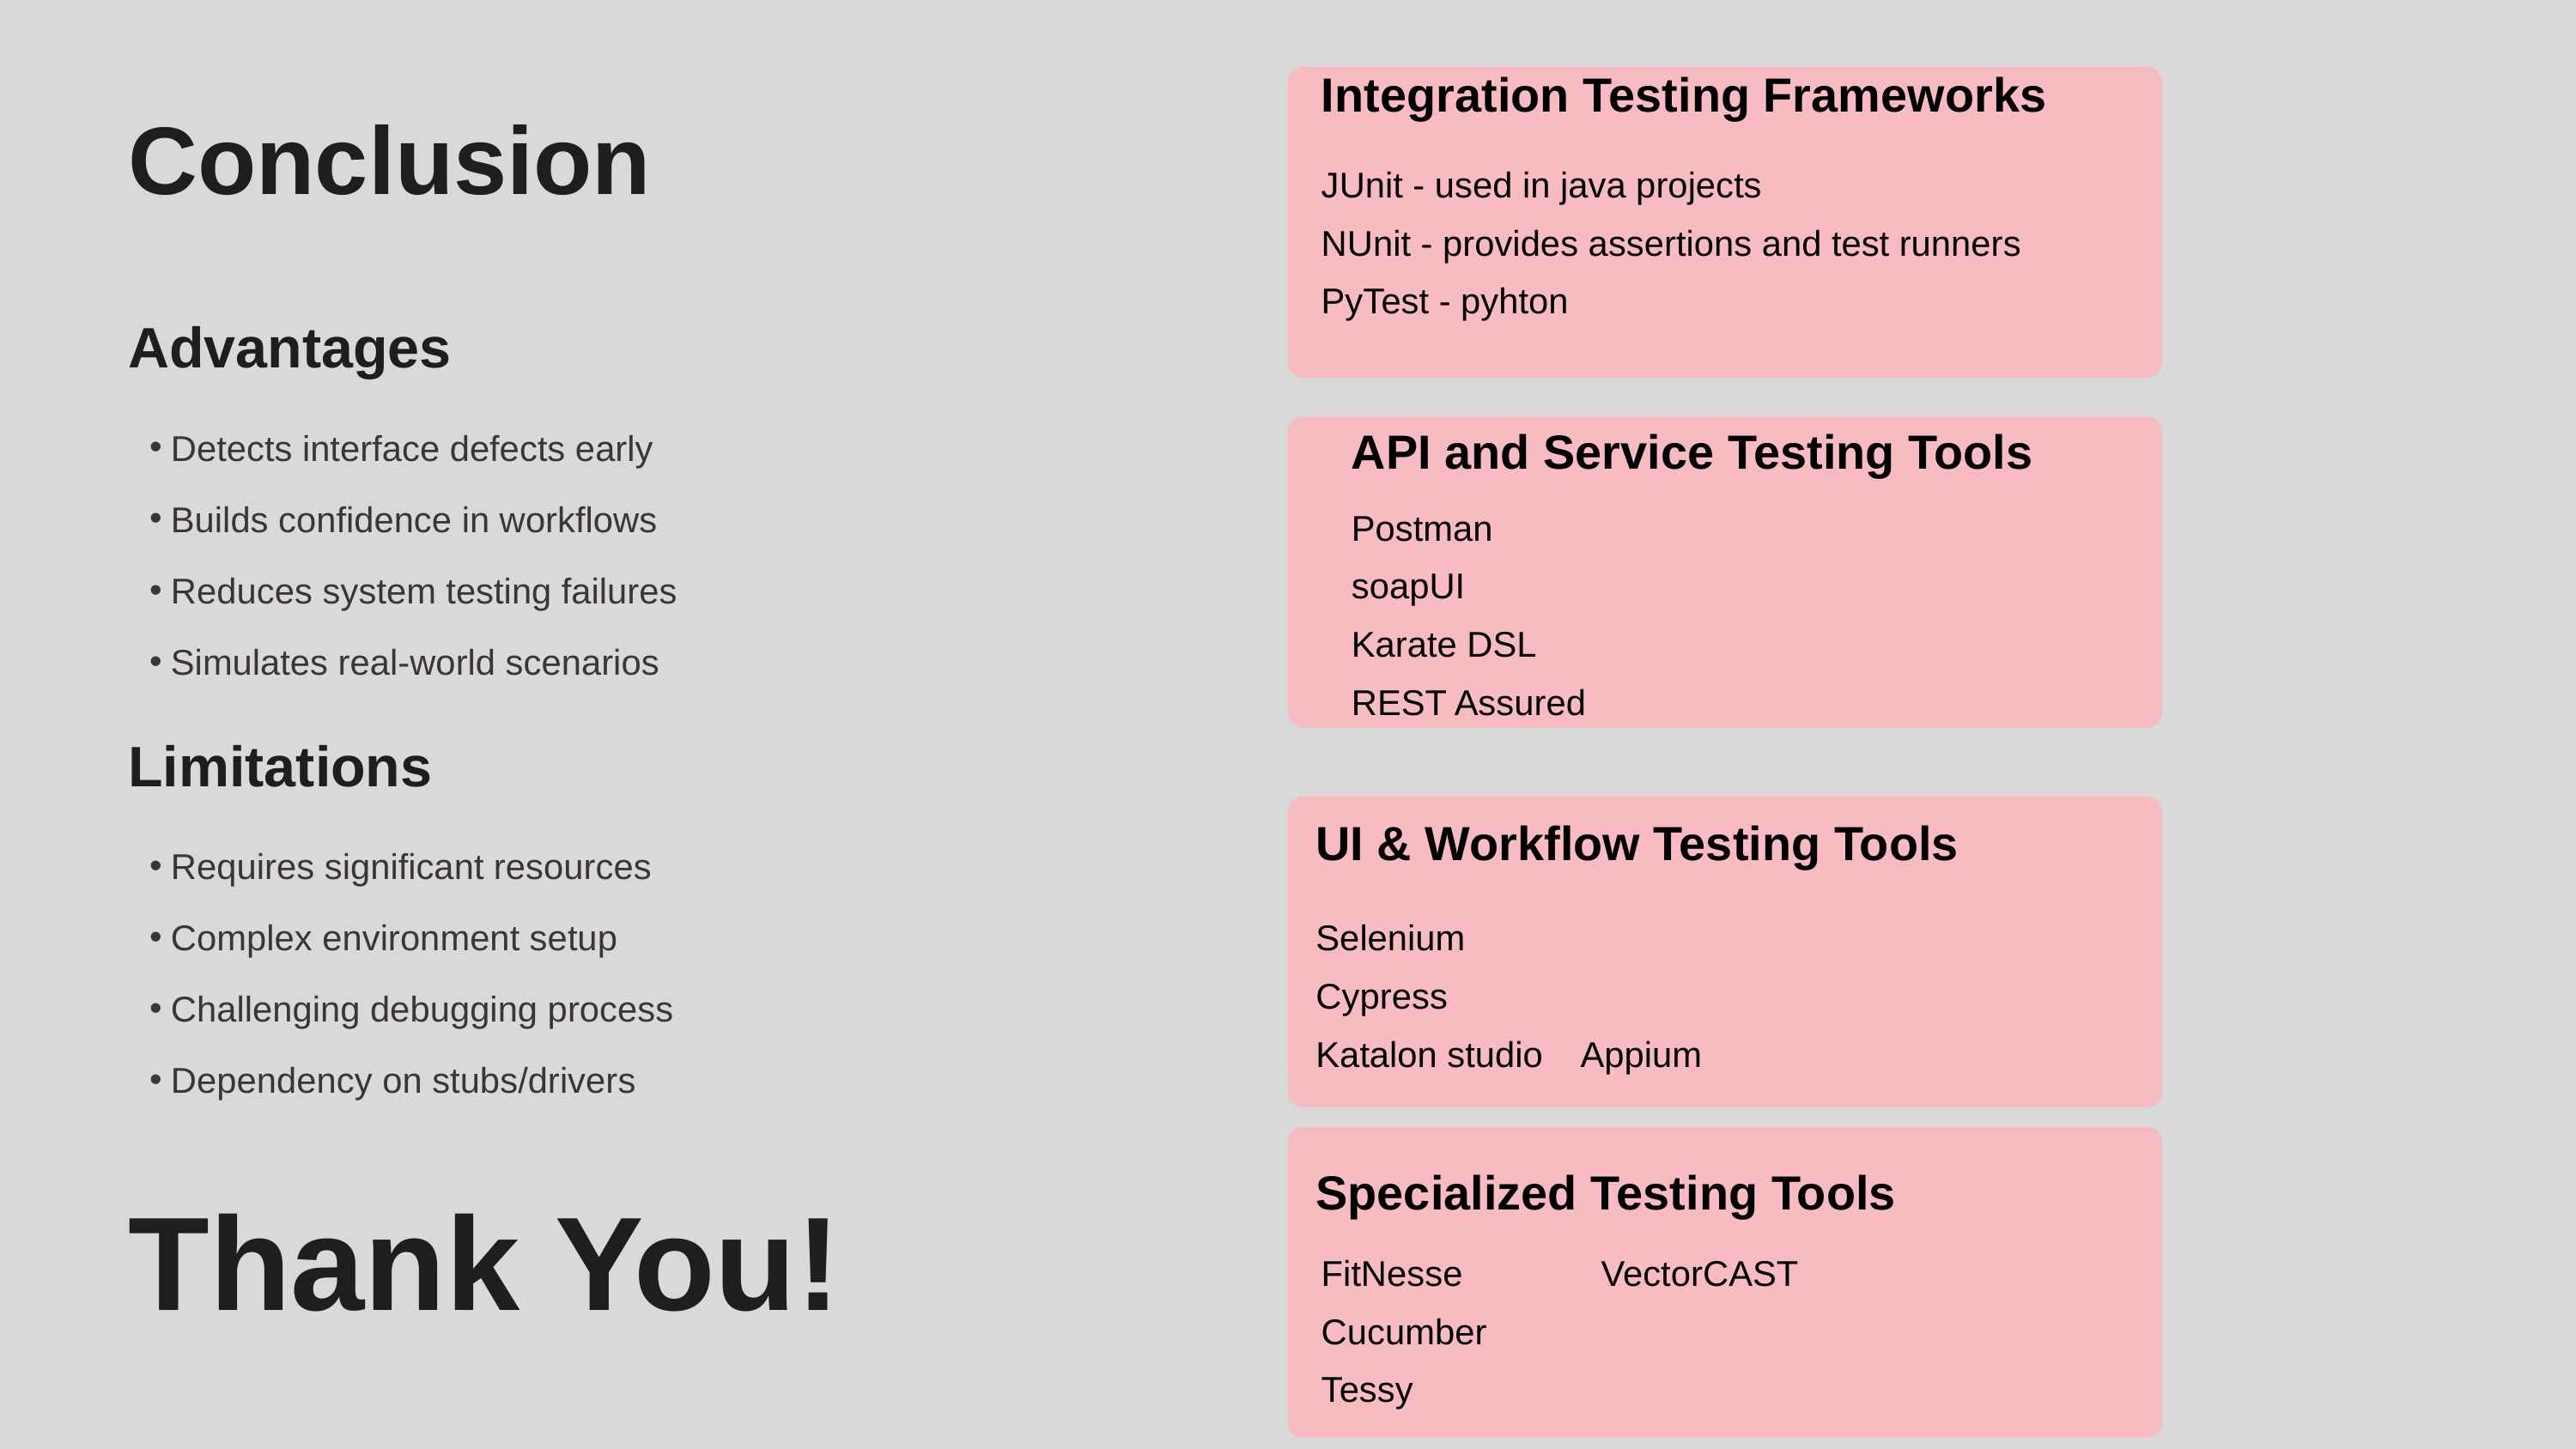

Integration Testing Frameworks

Conclusion
JUnit - used in java projects
NUnit - provides assertions and test runners
PyTest - pyhton
Advantages
Detects interface defects early

API and Service Testing Tools
Builds confidence in workflows
Postman
soapUI
Karate DSL
REST Assured
Reduces system testing failures
Simulates real-world scenarios
Limitations

UI & Workflow Testing Tools
Requires significant resources
Complex environment setup
Selenium
Cypress
Katalon studio    Appium
Challenging debugging process
Dependency on stubs/drivers

Specialized Testing Tools
Thank You!
FitNesse              VectorCAST
Cucumber
Tessy